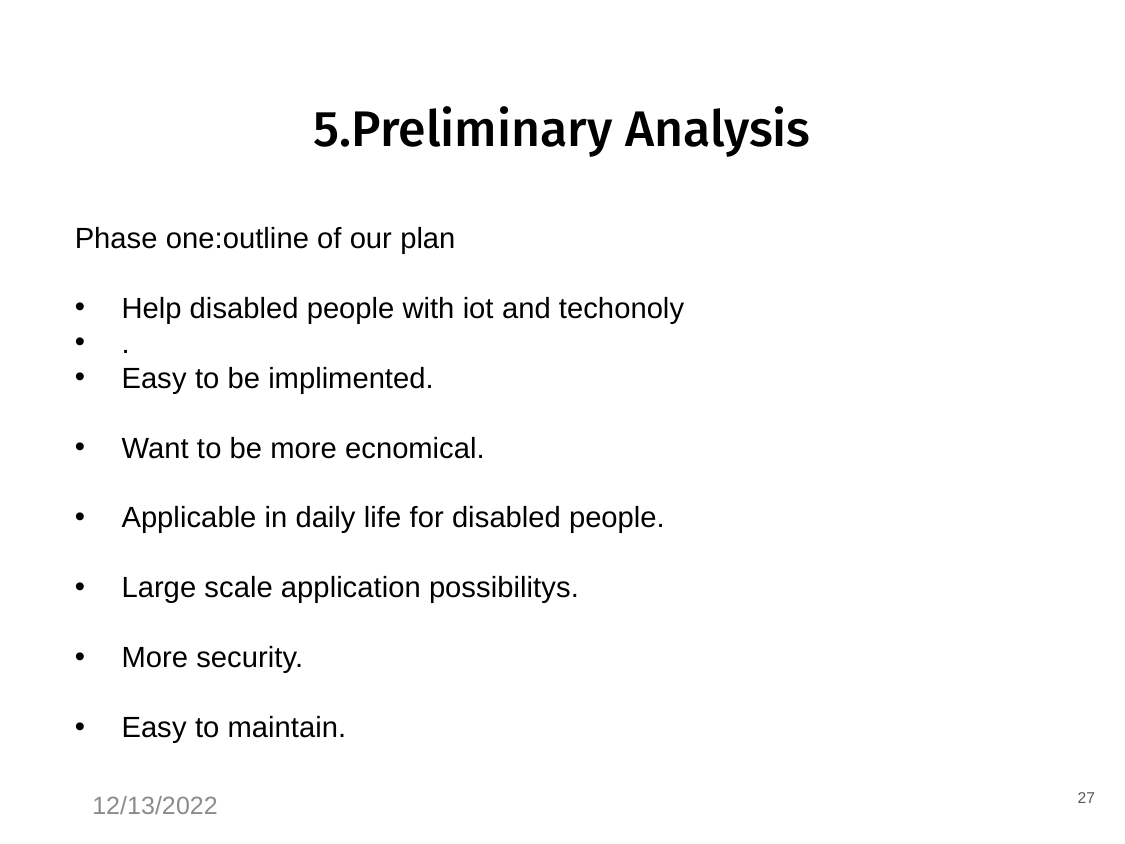

5.Preliminary Analysis
Phase one:outline of our plan

Help disabled people with iot and techonoly
.
Easy to be implimented.

Want to be more ecnomical.

Applicable in daily life for disabled people.

Large scale application possibilitys.

More security.

Easy to maintain.

27
12/13/2022